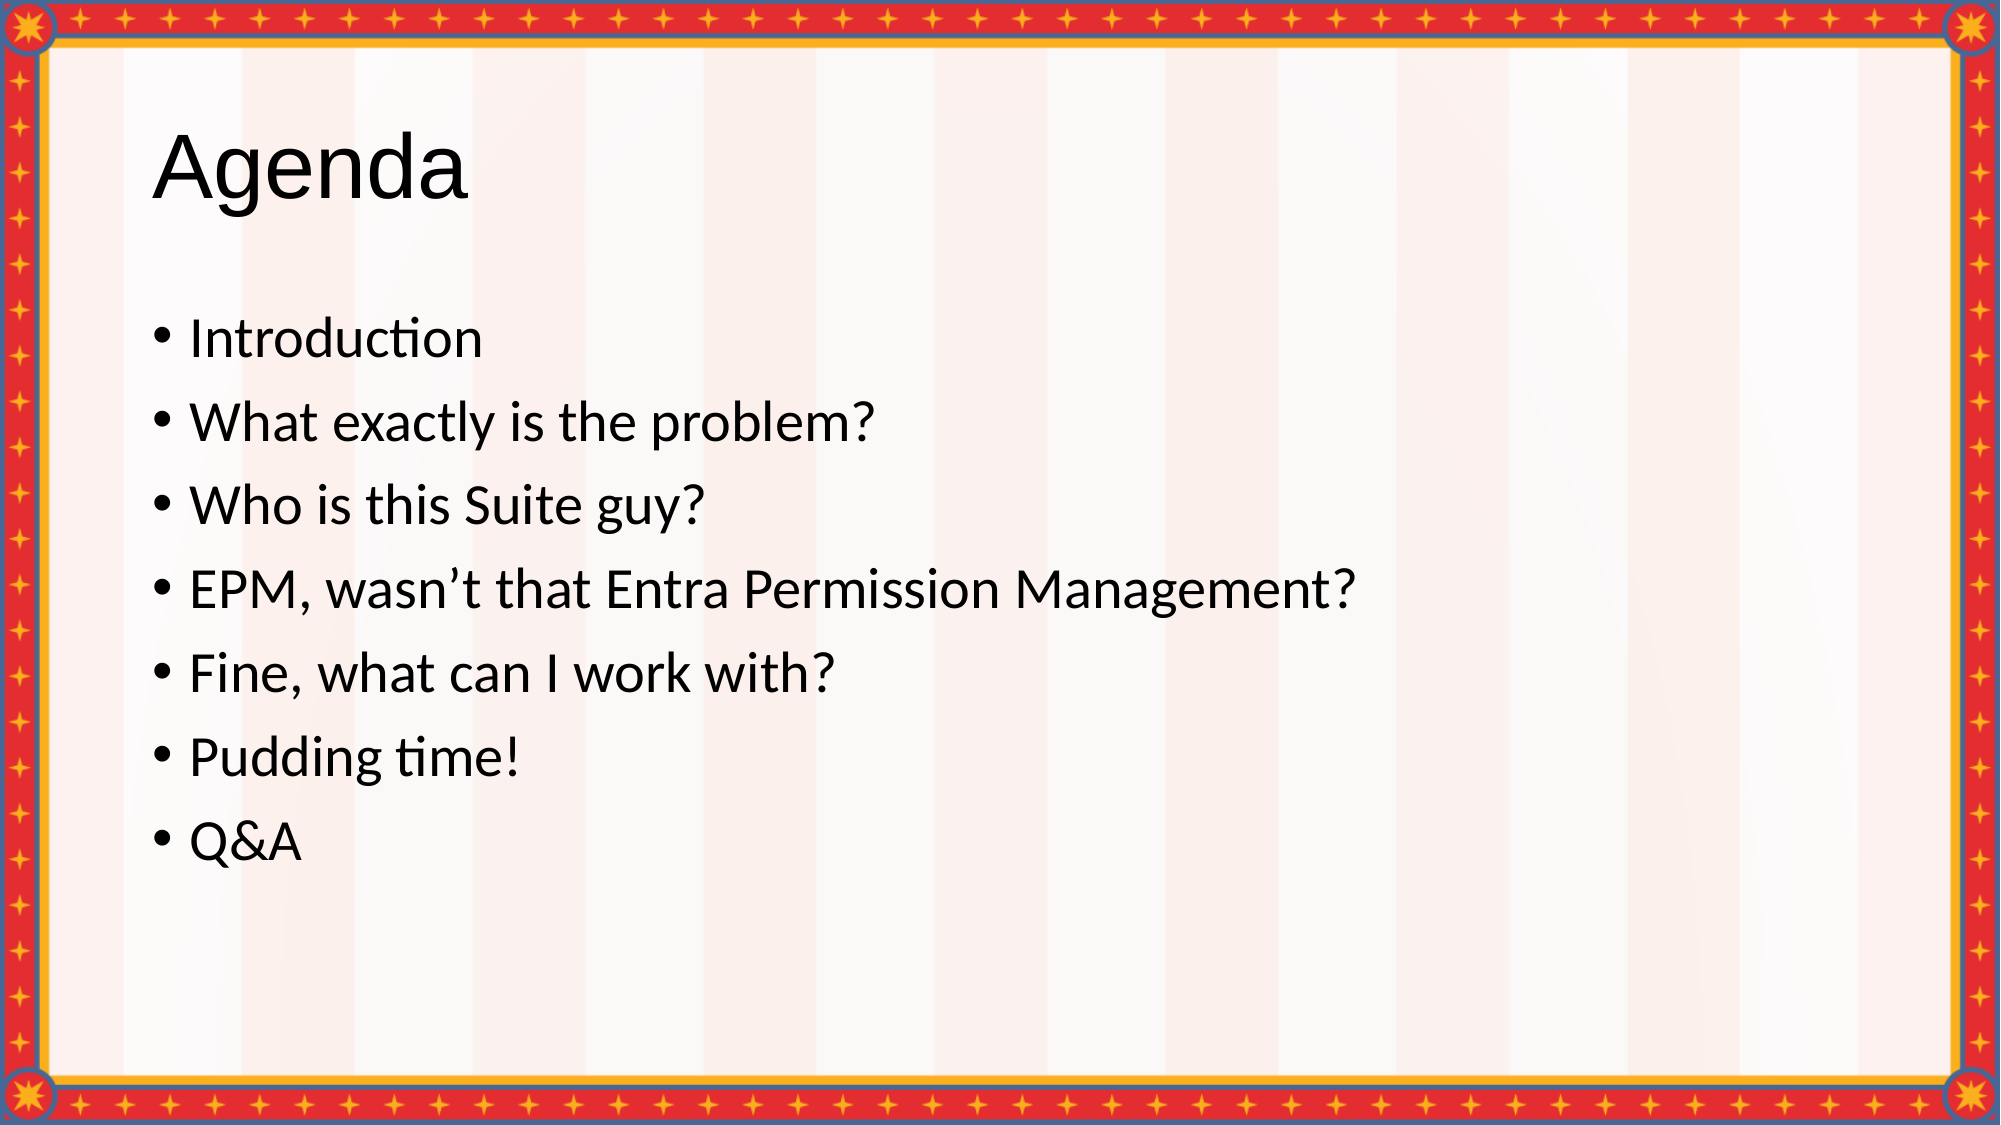

# Agenda
Introduction
What exactly is the problem?
Who is this Suite guy?
EPM, wasn’t that Entra Permission Management?
Fine, what can I work with?
Pudding time!
Q&A